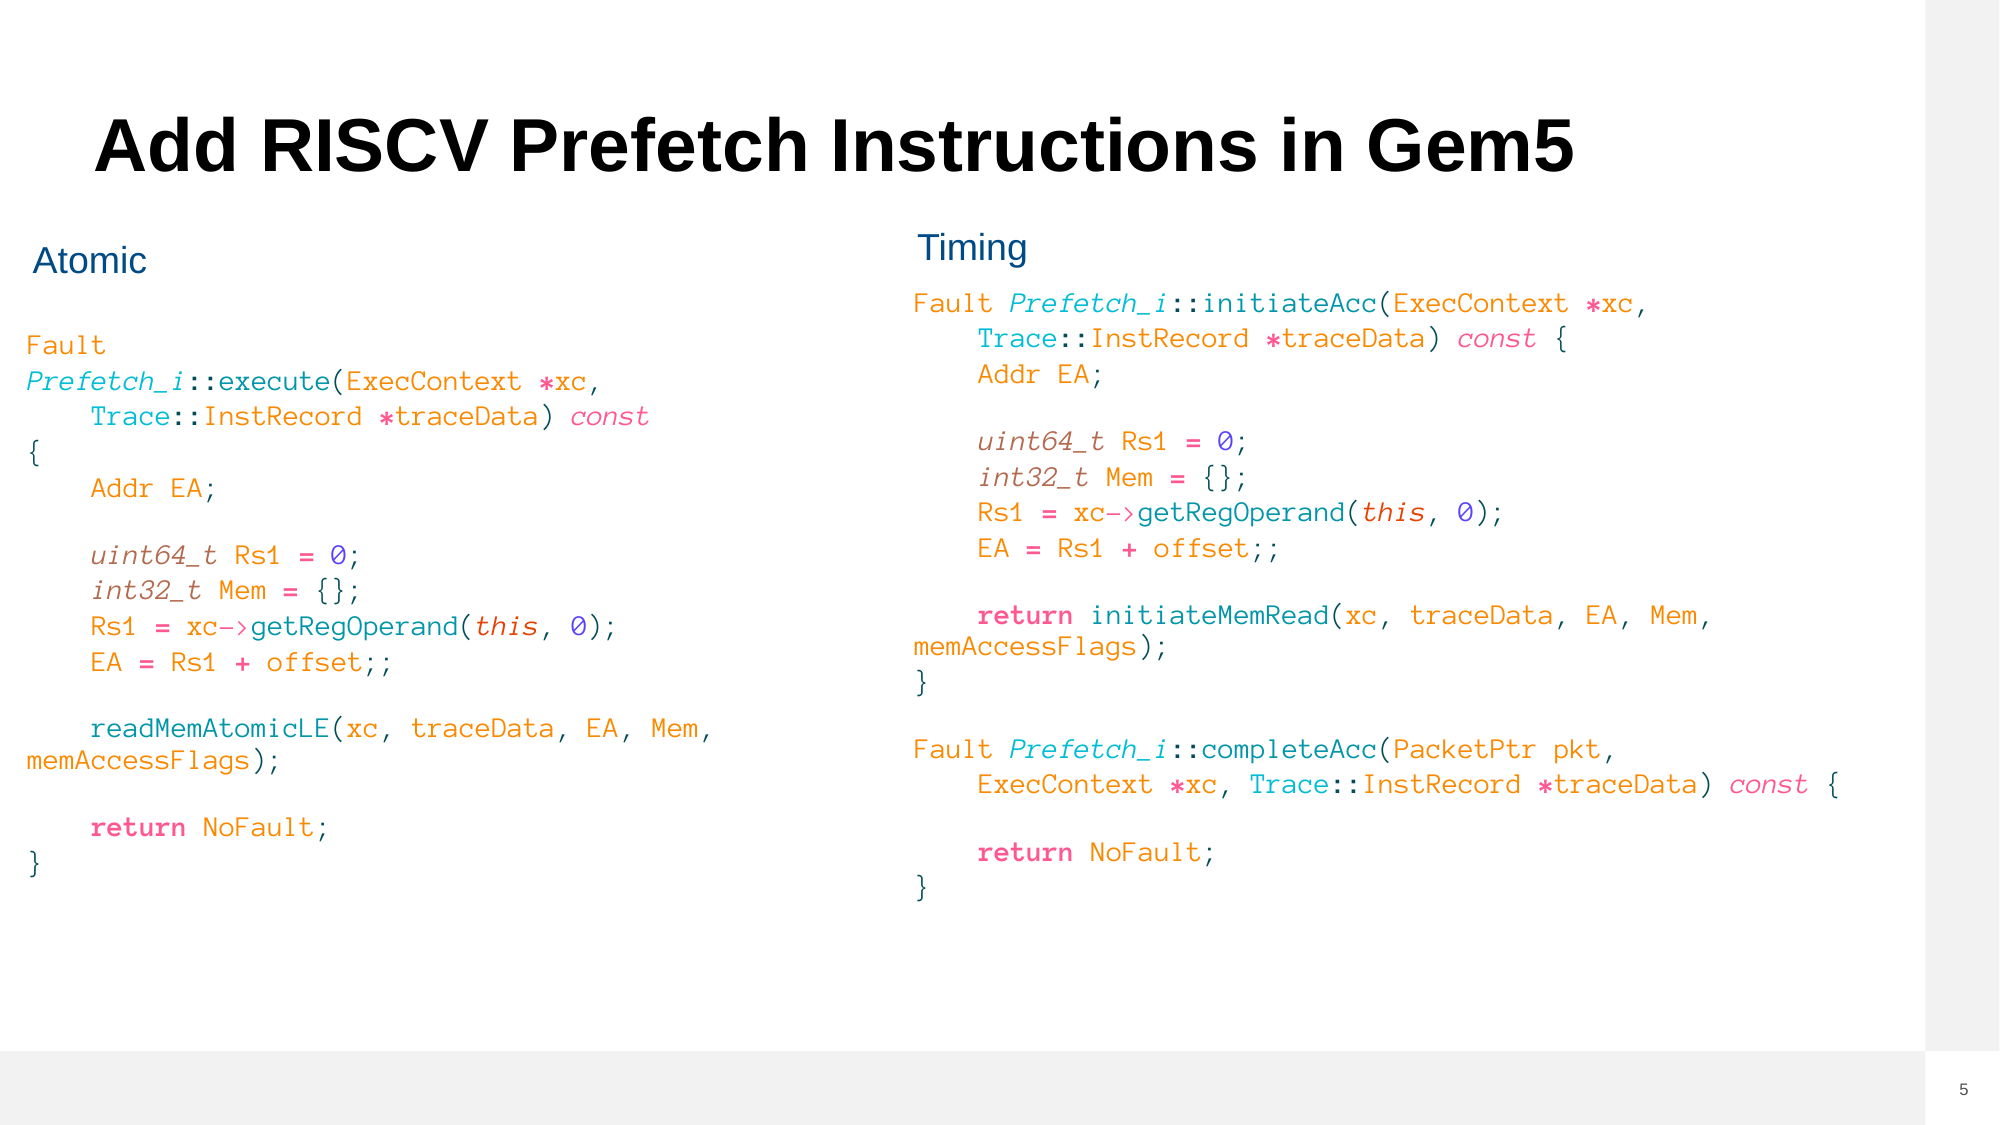

# Add RISCV Prefetch Instructions in Gem5
Timing
Atomic
Fault Prefetch_i::initiateAcc(ExecContext *xc,
    Trace::InstRecord *traceData) const {
    Addr EA;
    uint64_t Rs1 = 0;
    int32_t Mem = {};
    Rs1 = xc->getRegOperand(this, 0);
    EA = Rs1 + offset;;
    return initiateMemRead(xc, traceData, EA, Mem, memAccessFlags);
}
Fault Prefetch_i::completeAcc(PacketPtr pkt,
    ExecContext *xc, Trace::InstRecord *traceData) const {
    return NoFault;
}
Fault
Prefetch_i::execute(ExecContext *xc,
    Trace::InstRecord *traceData) const
{
    Addr EA;
    uint64_t Rs1 = 0;
    int32_t Mem = {};
    Rs1 = xc->getRegOperand(this, 0);
    EA = Rs1 + offset;;
    readMemAtomicLE(xc, traceData, EA, Mem, memAccessFlags);
    return NoFault;
}